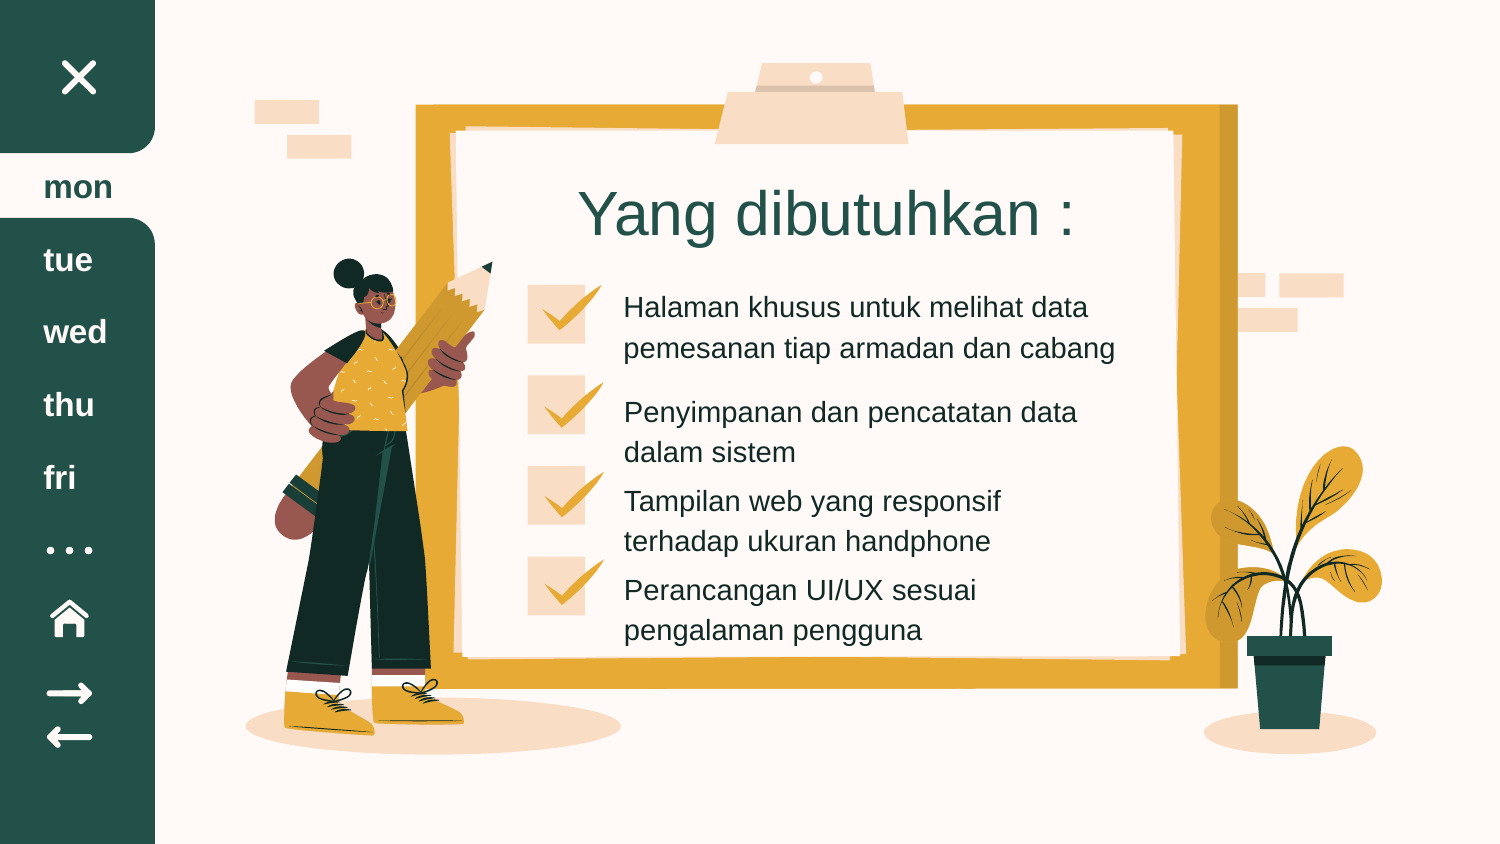

mon
Yang dibutuhkan :
tue

Halaman khusus untuk melihat data pemesanan tiap armadan dan cabang

wed
thu
Penyimpanan dan pencatatan data dalam sistem

fri

Tampilan web yang responsif terhadap ukuran handphone

Perancangan UI/UX sesuai pengalaman pengguna